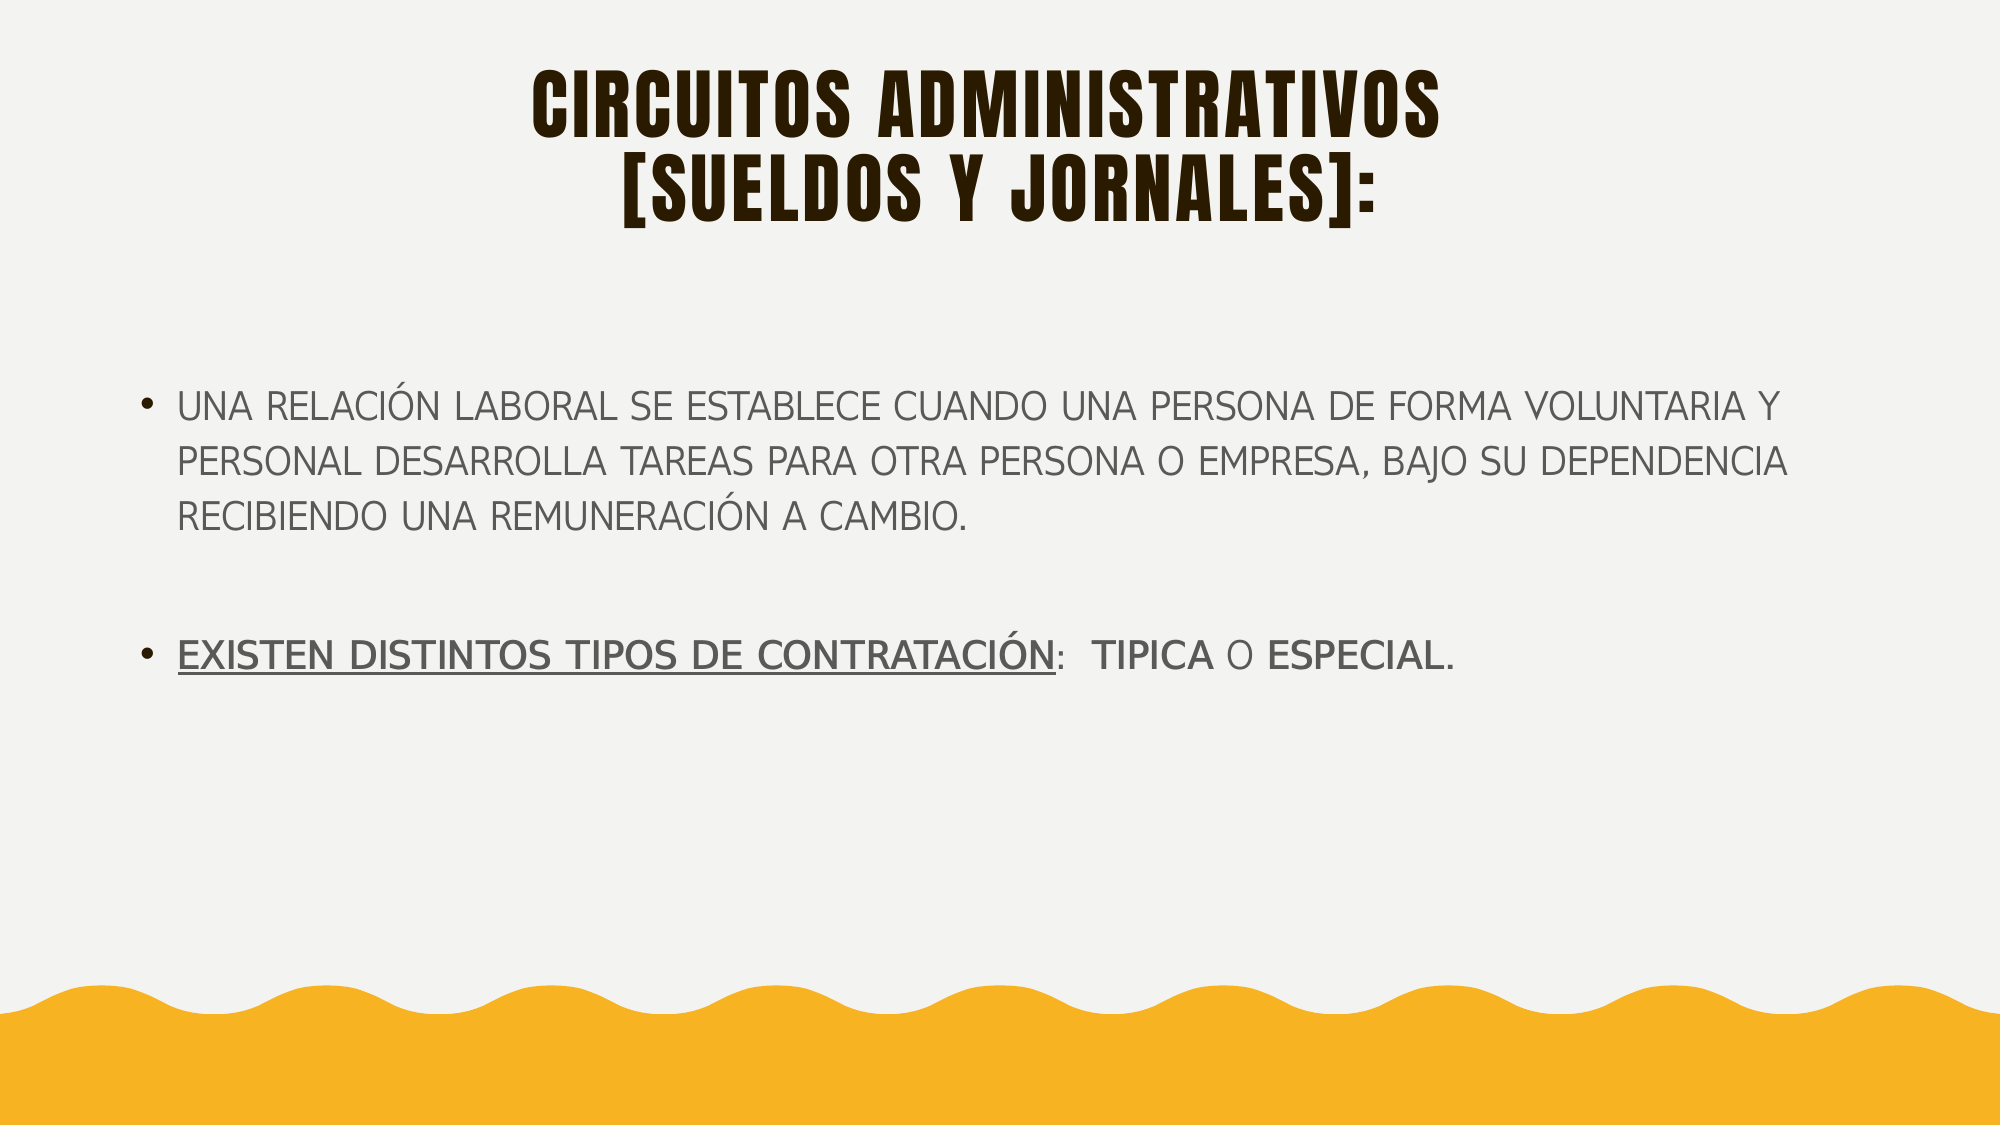

# CIRCUITOS ADMINISTRATIVOS [SUELDOS Y JORNALES]:

UNA RELACIÓN LABORAL SE ESTABLECE CUANDO UNA PERSONA DE FORMA VOLUNTARIA Y PERSONAL DESARROLLA TAREAS PARA OTRA PERSONA O EMPRESA, BAJO SU DEPENDENCIA RECIBIENDO UNA REMUNERACIÓN A CAMBIO.

EXISTEN DISTINTOS TIPOS DE CONTRATACIÓN:  TIPICA O ESPECIAL.